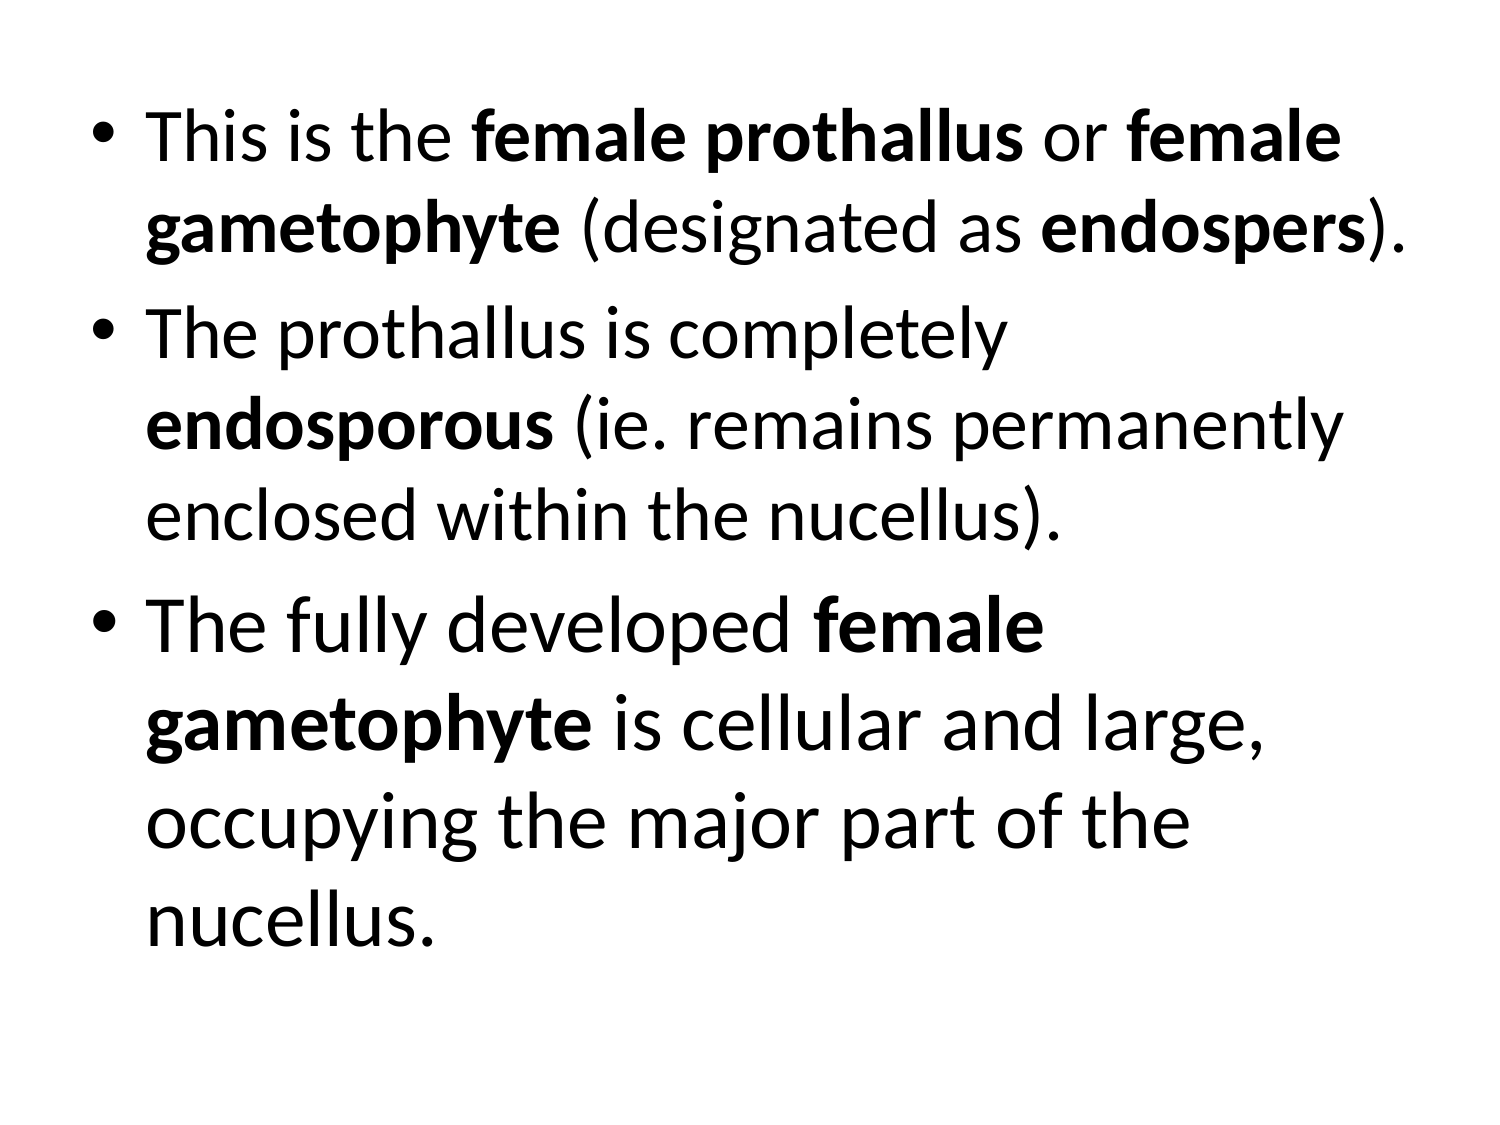

#
This is the female prothallus or female gametophyte (designated as endospers).
The prothallus is completely endosporous (ie. remains permanently enclosed within the nucellus).
The fully developed female gametophyte is cellular and large, occupying the major part of the nucellus.